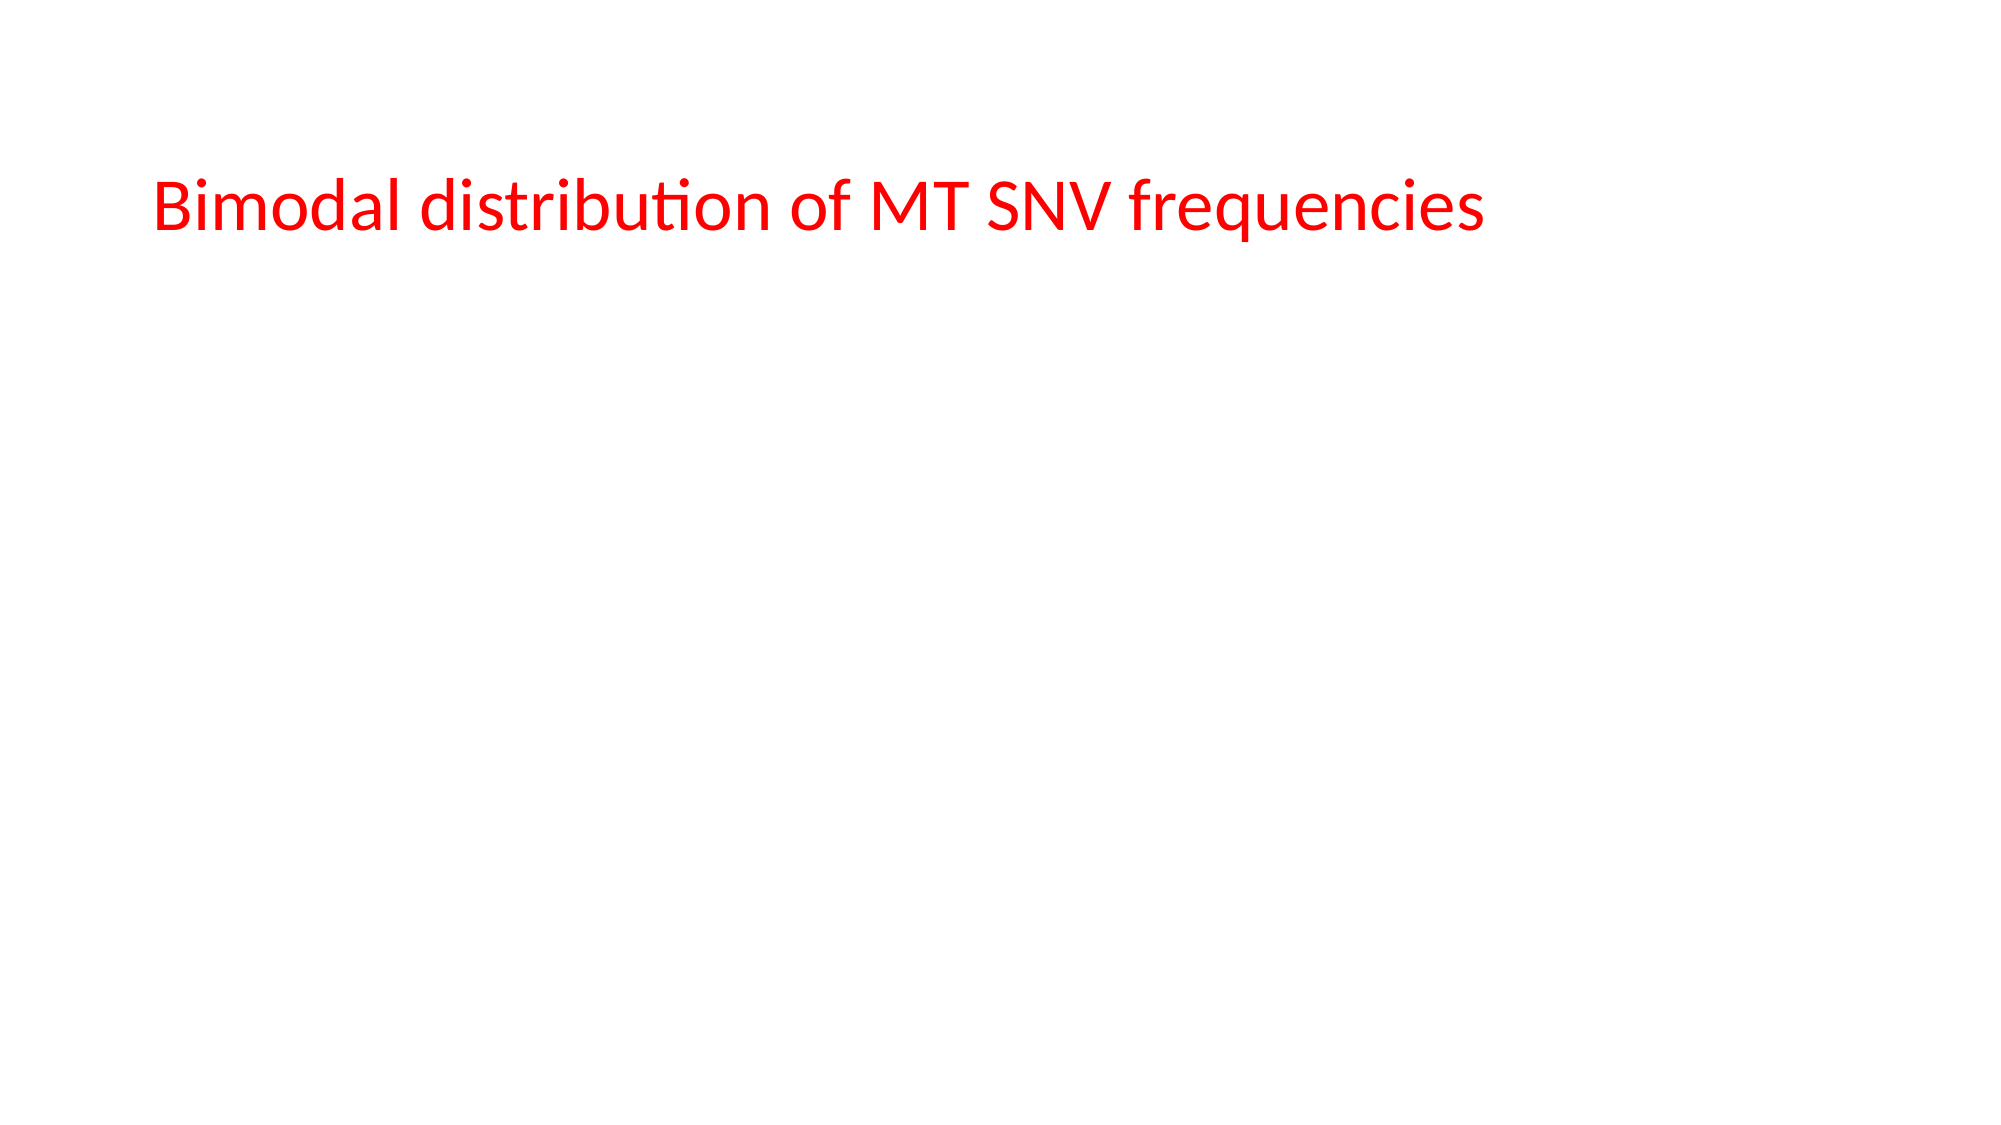

# Bimodal distribution of MT SNV frequencies